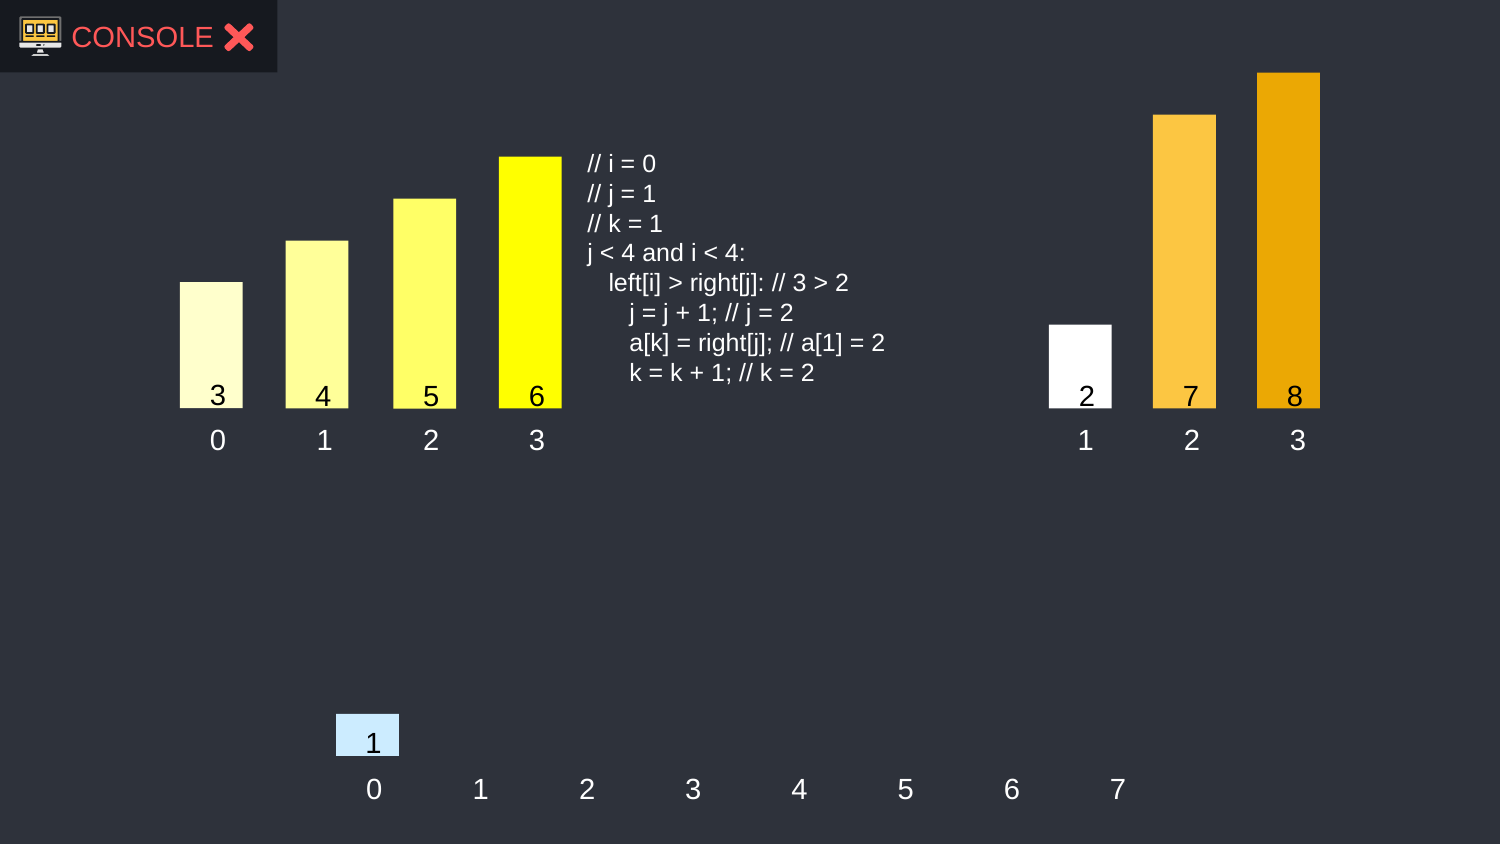

CONSOLE

8

7
// i = 0
// j = 1
// k = 1
j < 4 and i < 4:
   left[i] > right[j]: // 3 > 2
      j = j + 1; // j = 2
      a[k] = right[j]; // a[1] = 2
      k = k + 1; // k = 2

6

5

4

3

2
0
1
2
3
1
2
3

1
0
1
2
3
4
5
6
7